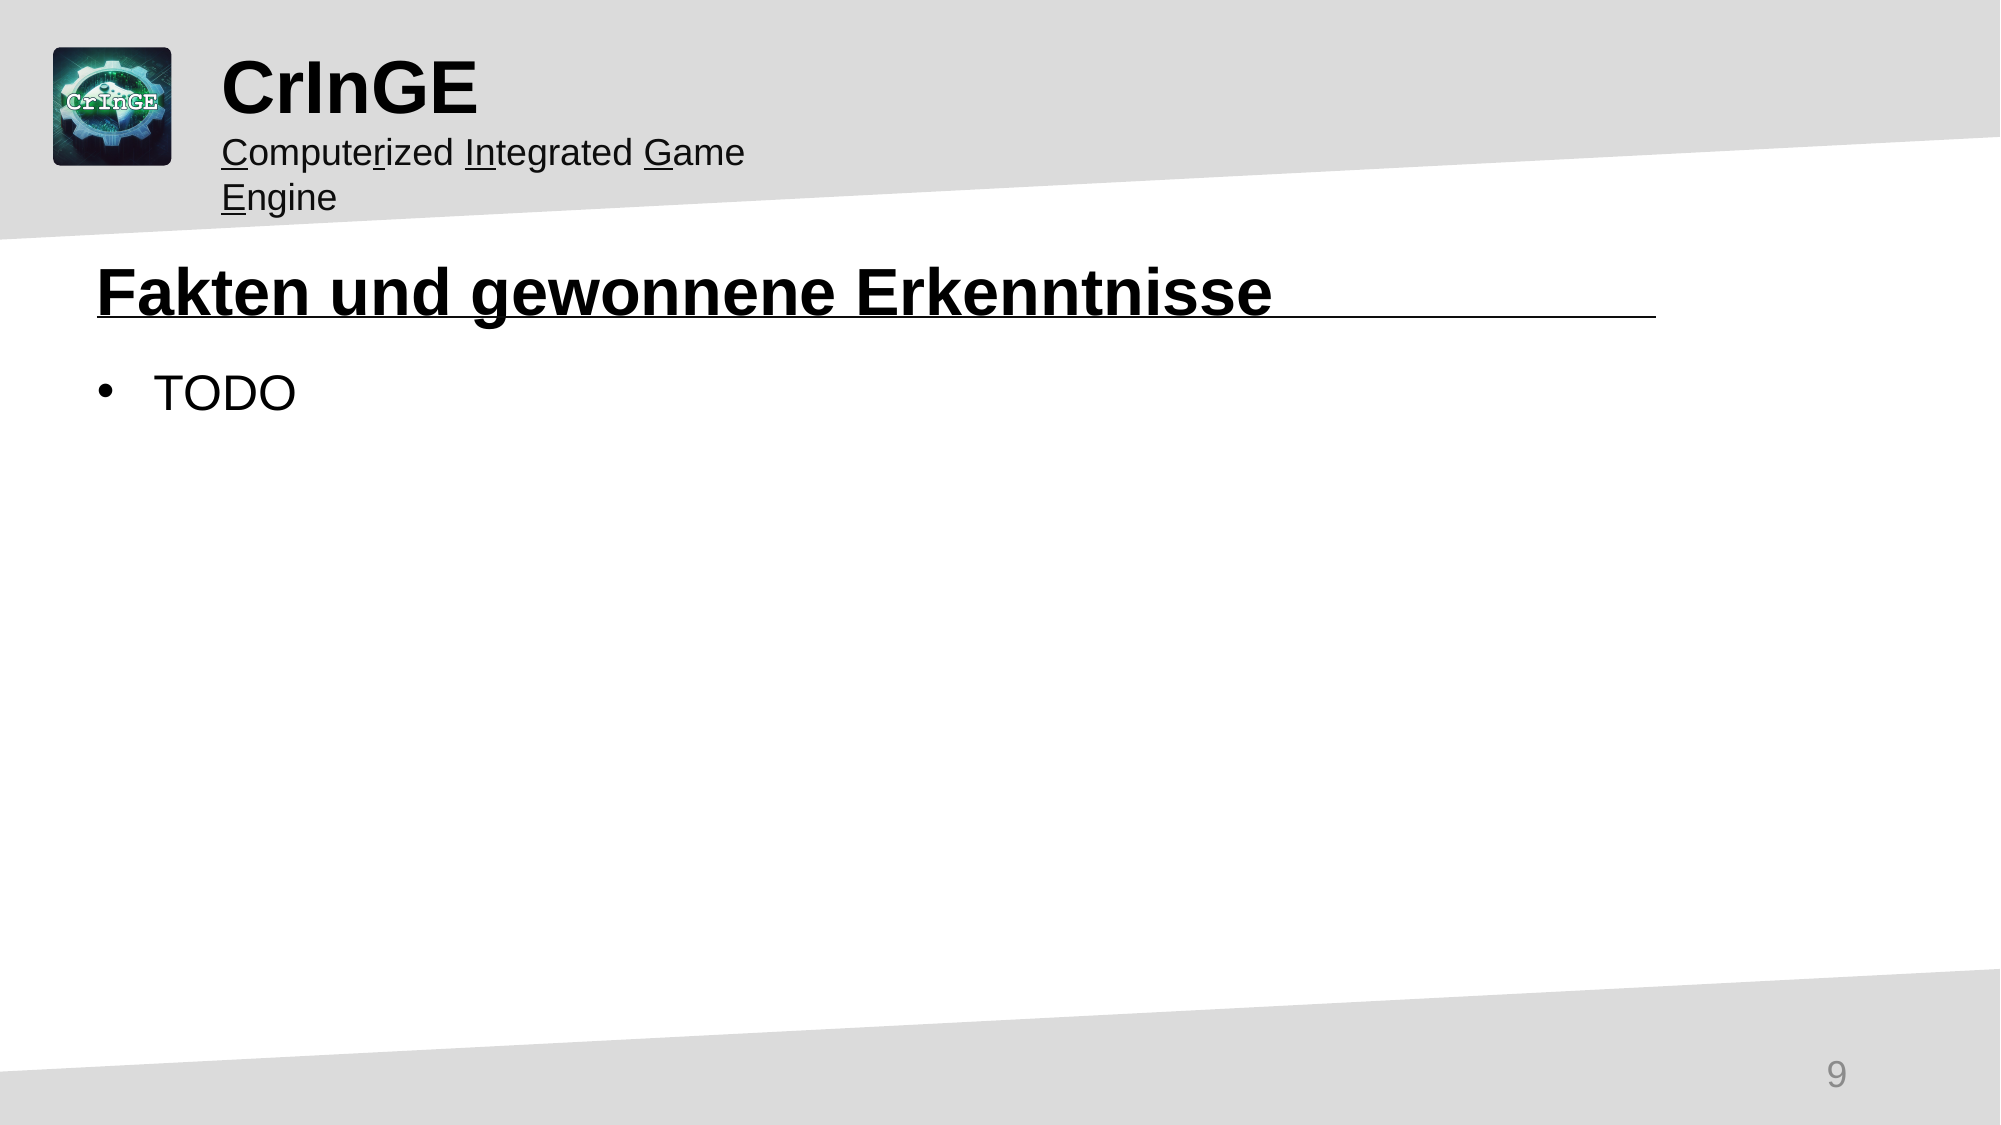

CrInGE
Computerized Integrated Game Engine

Fakten und gewonnene Erkenntnisse
TODO

9